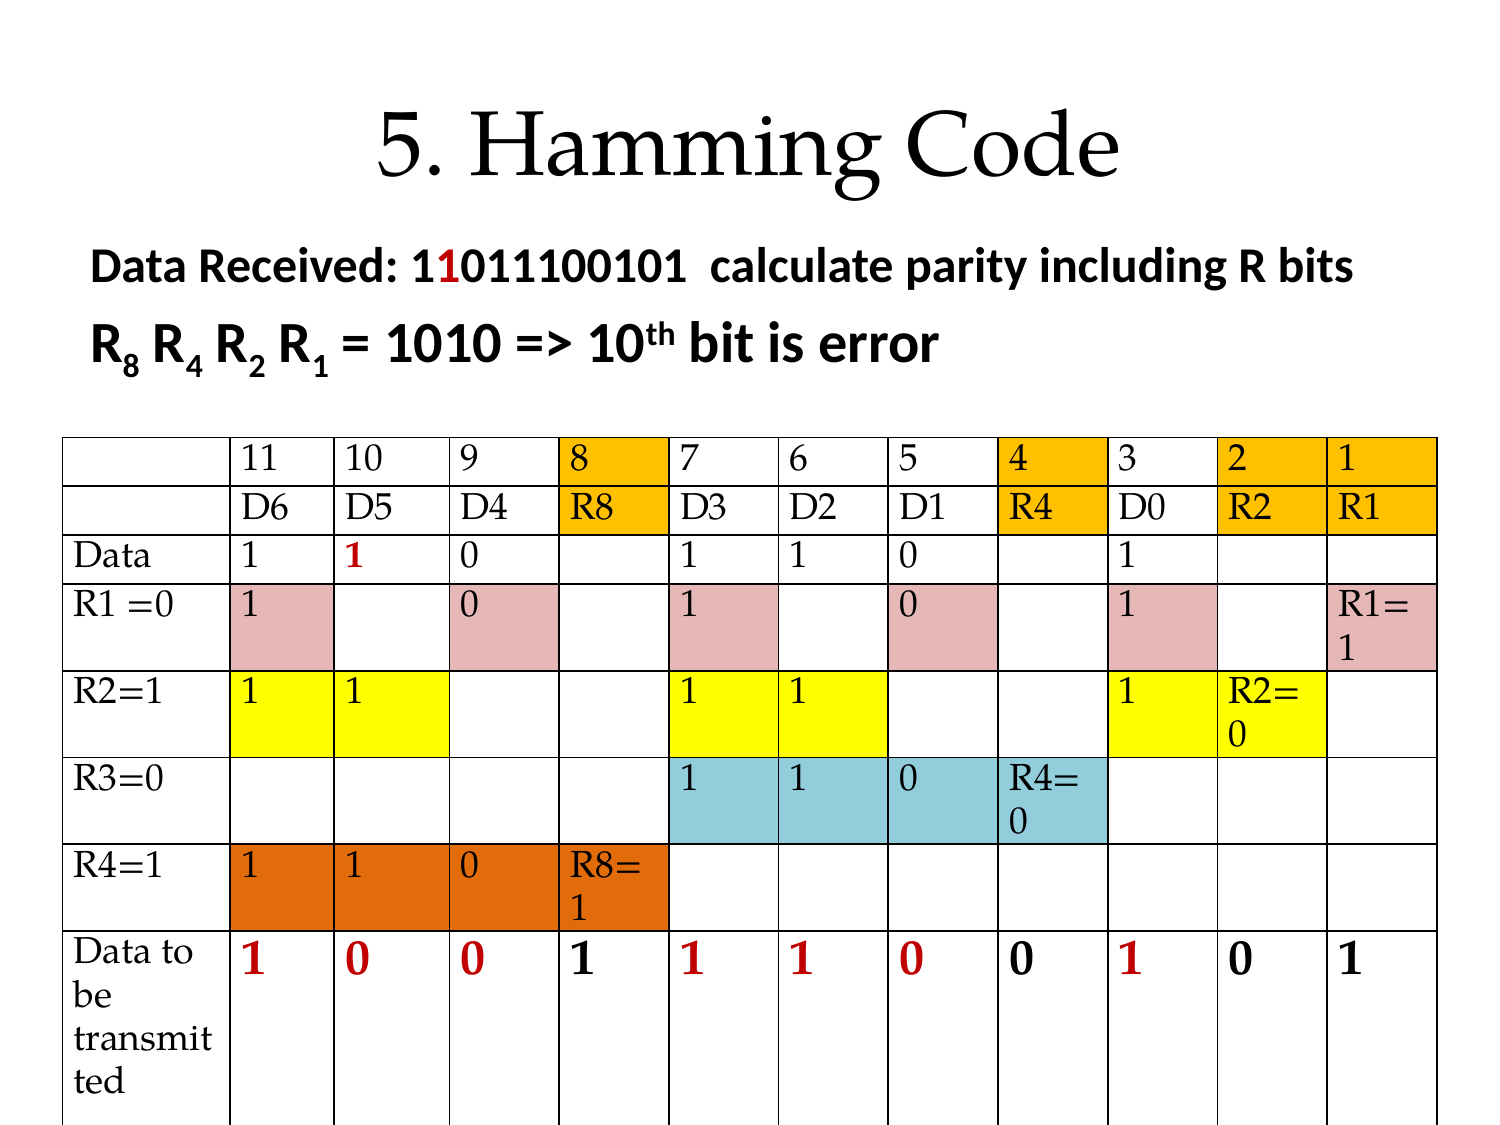

# 5. Hamming Code
Data Received: 11011100101  calculate parity including R bits
R8 R4 R2 R1 = 1010 => 10th bit is error

|  | 11 | 10 | 9 | 8 | 7 | 6 | 5 | 4 | 3 | 2 | 1 |
| --- | --- | --- | --- | --- | --- | --- | --- | --- | --- | --- | --- |
|  | D6 | D5 | D4 | R8 | D3 | D2 | D1 | R4 | D0 | R2 | R1 |
| Data | 1 | 1 | 0 |  | 1 | 1 | 0 |  | 1 |  |  |
| R1 =0 | 1 |  | 0 |  | 1 |  | 0 |  | 1 |  | R1=1 |
| R2=1 | 1 | 1 |  |  | 1 | 1 |  |  | 1 | R2=0 |  |
| R3=0 |  |  |  |  | 1 | 1 | 0 | R4=0 |  |  |  |
| R4=1 | 1 | 1 | 0 | R8=1 |  |  |  |  |  |  |  |
| Data to be transmitted | 1 | 0 | 0 | 1 | 1 | 1 | 0 | 0 | 1 | 0 | 1 |